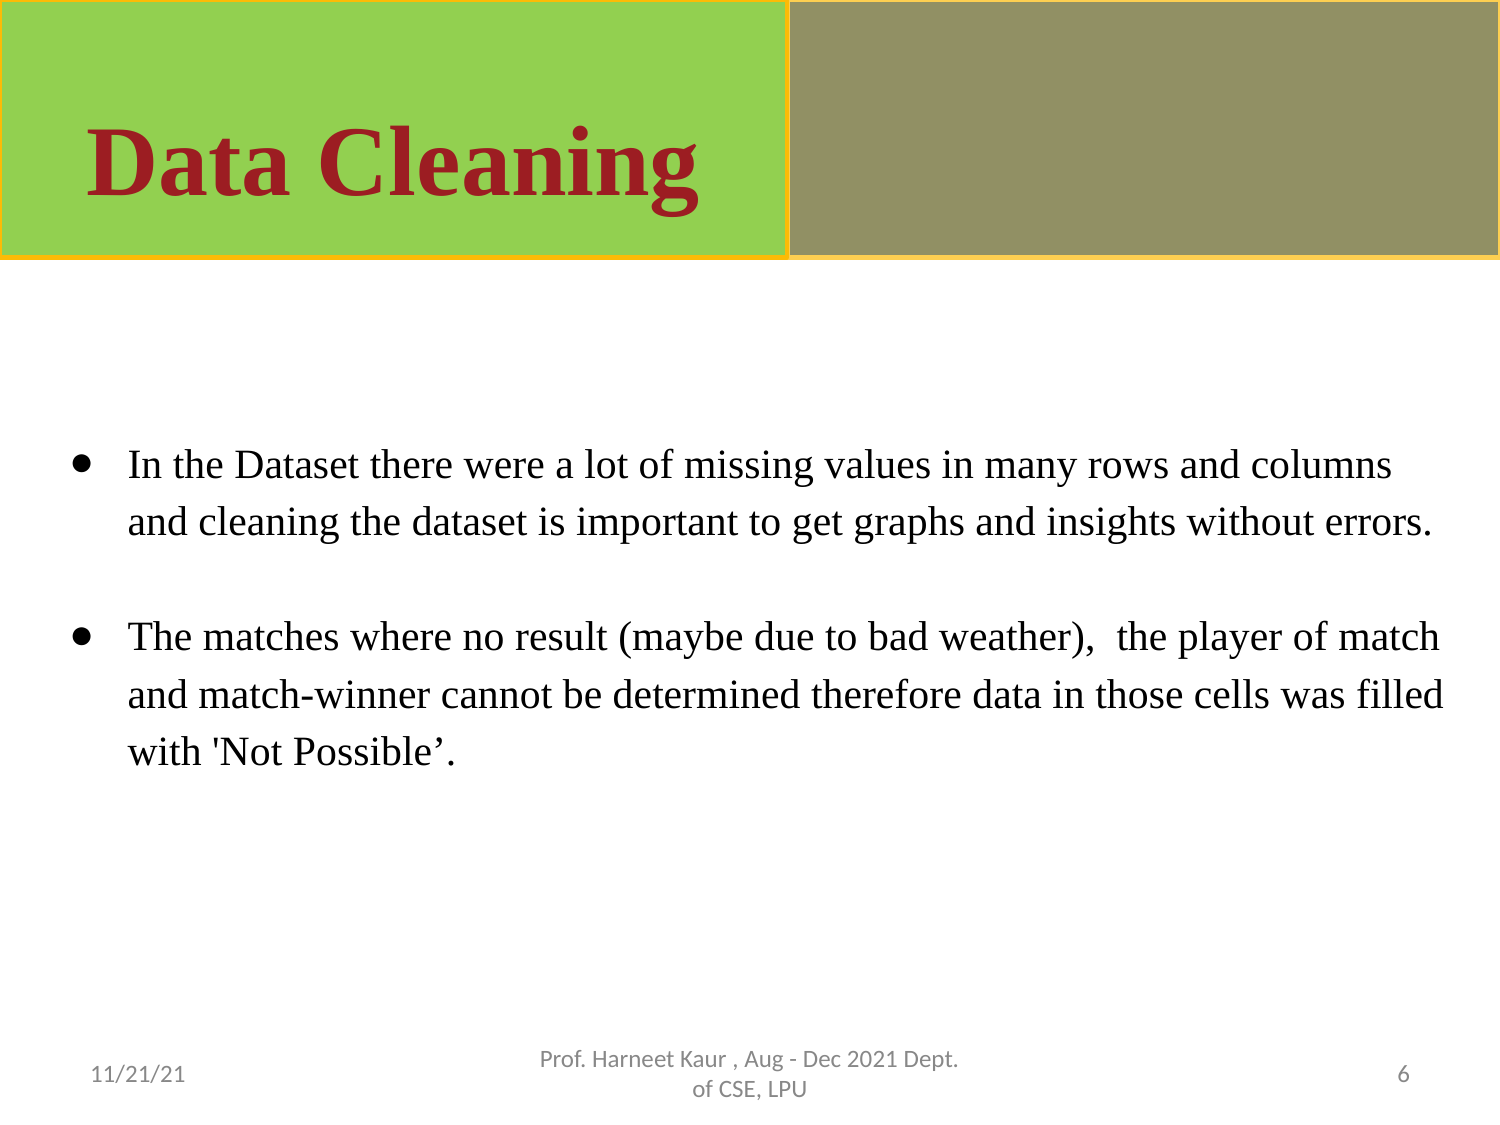

Data Cleaning

In the Dataset there were a lot of missing values in many rows and columns and cleaning the dataset is important to get graphs and insights without errors.

The matches where no result (maybe due to bad weather),  the player of match and match-winner cannot be determined therefore data in those cells was filled with 'Not Possible’.

11/21/21
Prof. Harneet Kaur , Aug - Dec 2021 Dept. of CSE, LPU
6
1/7